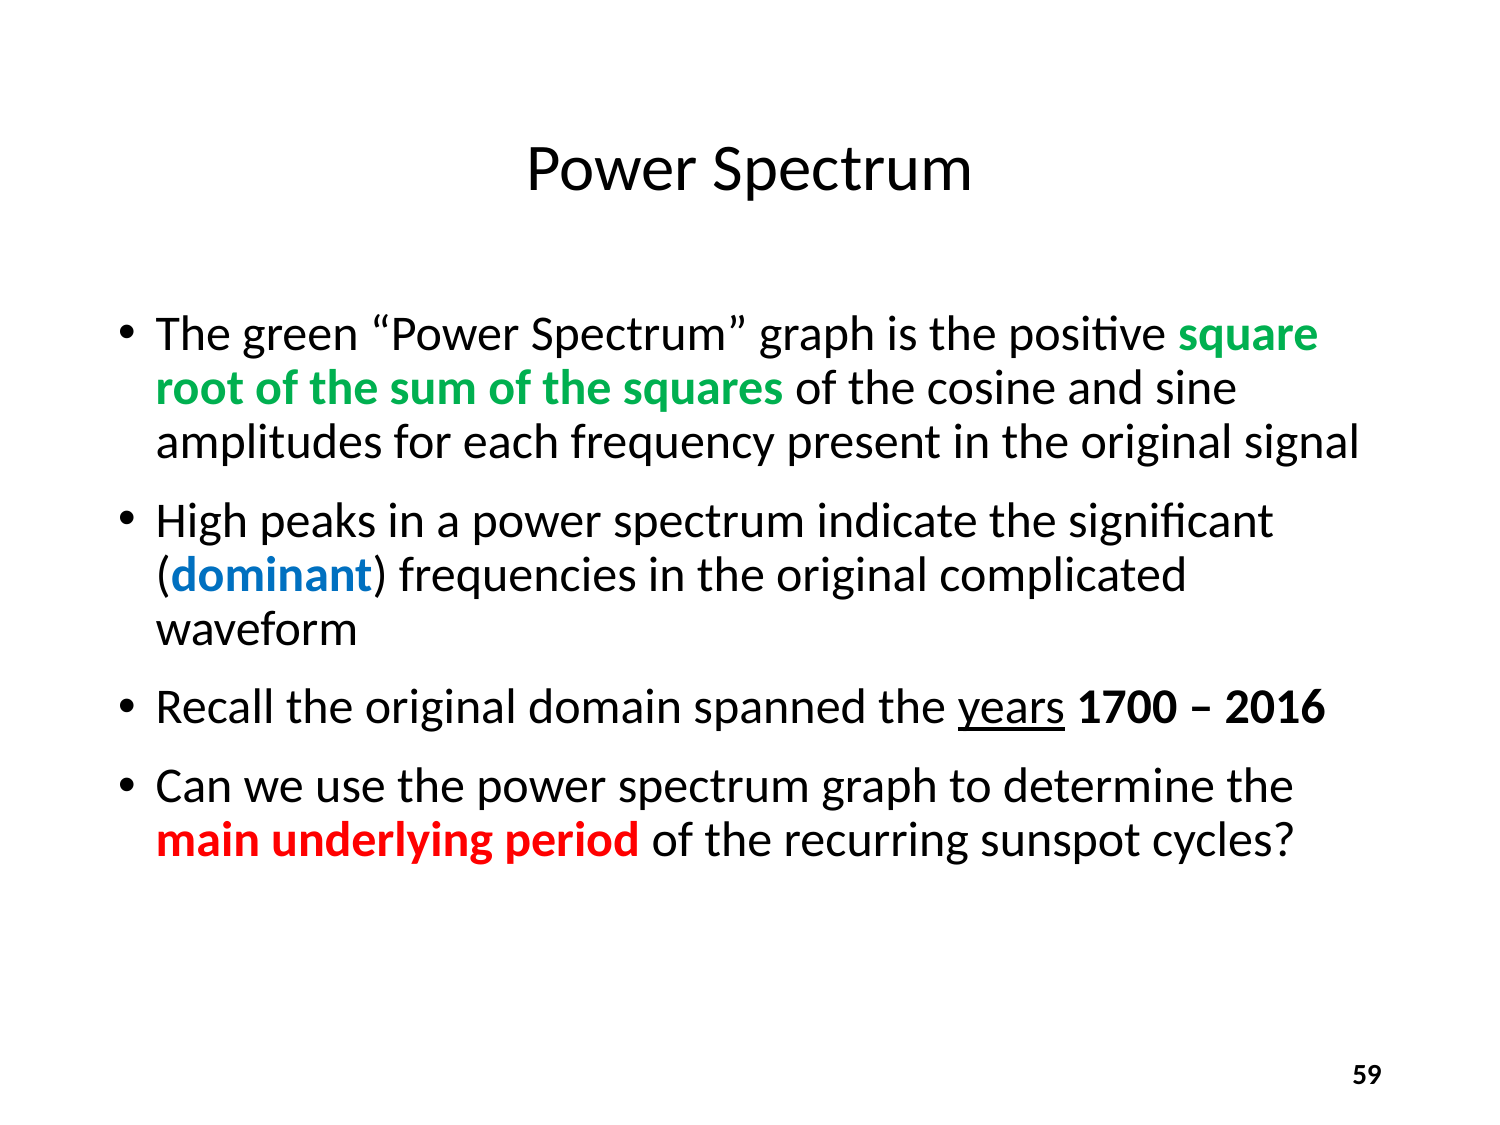

# Power Spectrum
The green “Power Spectrum” graph is the positive square root of the sum of the squares of the cosine and sine amplitudes for each frequency present in the original signal
High peaks in a power spectrum indicate the significant (dominant) frequencies in the original complicated waveform
Recall the original domain spanned the years 1700 – 2016
Can we use the power spectrum graph to determine the main underlying period of the recurring sunspot cycles?
59